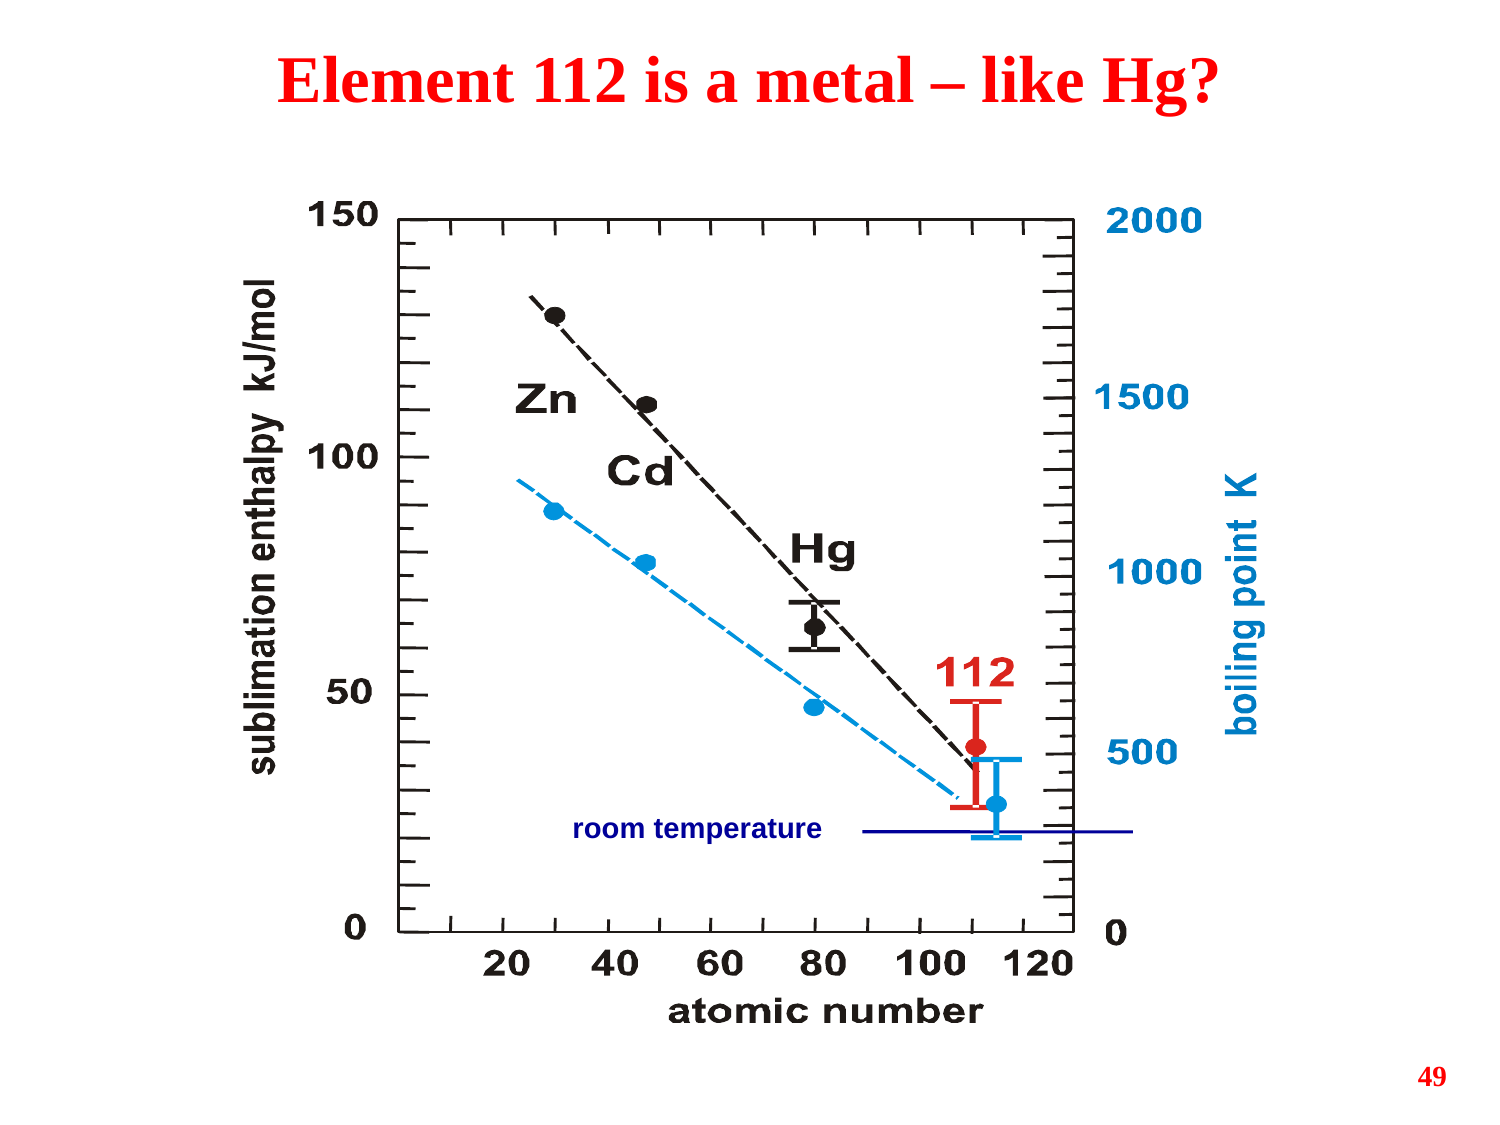

Element 112 is a metal – like Hg?

room temperature

49